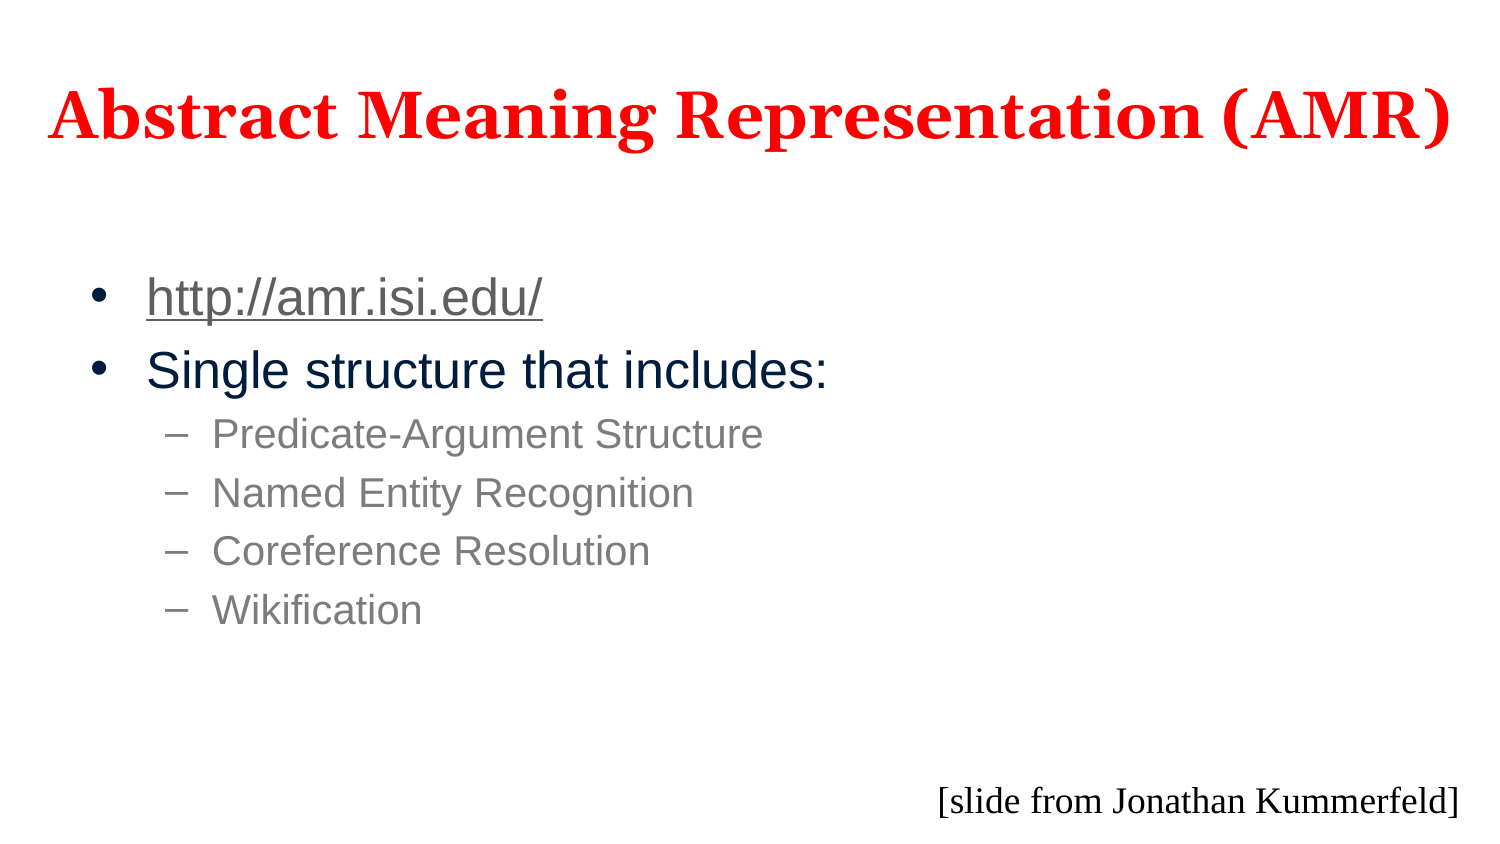

# Abstract Meaning Representation (AMR)
http://amr.isi.edu/
Single structure that includes:
Predicate-Argument Structure
Named Entity Recognition
Coreference Resolution
Wikification

[slide from Jonathan Kummerfeld]